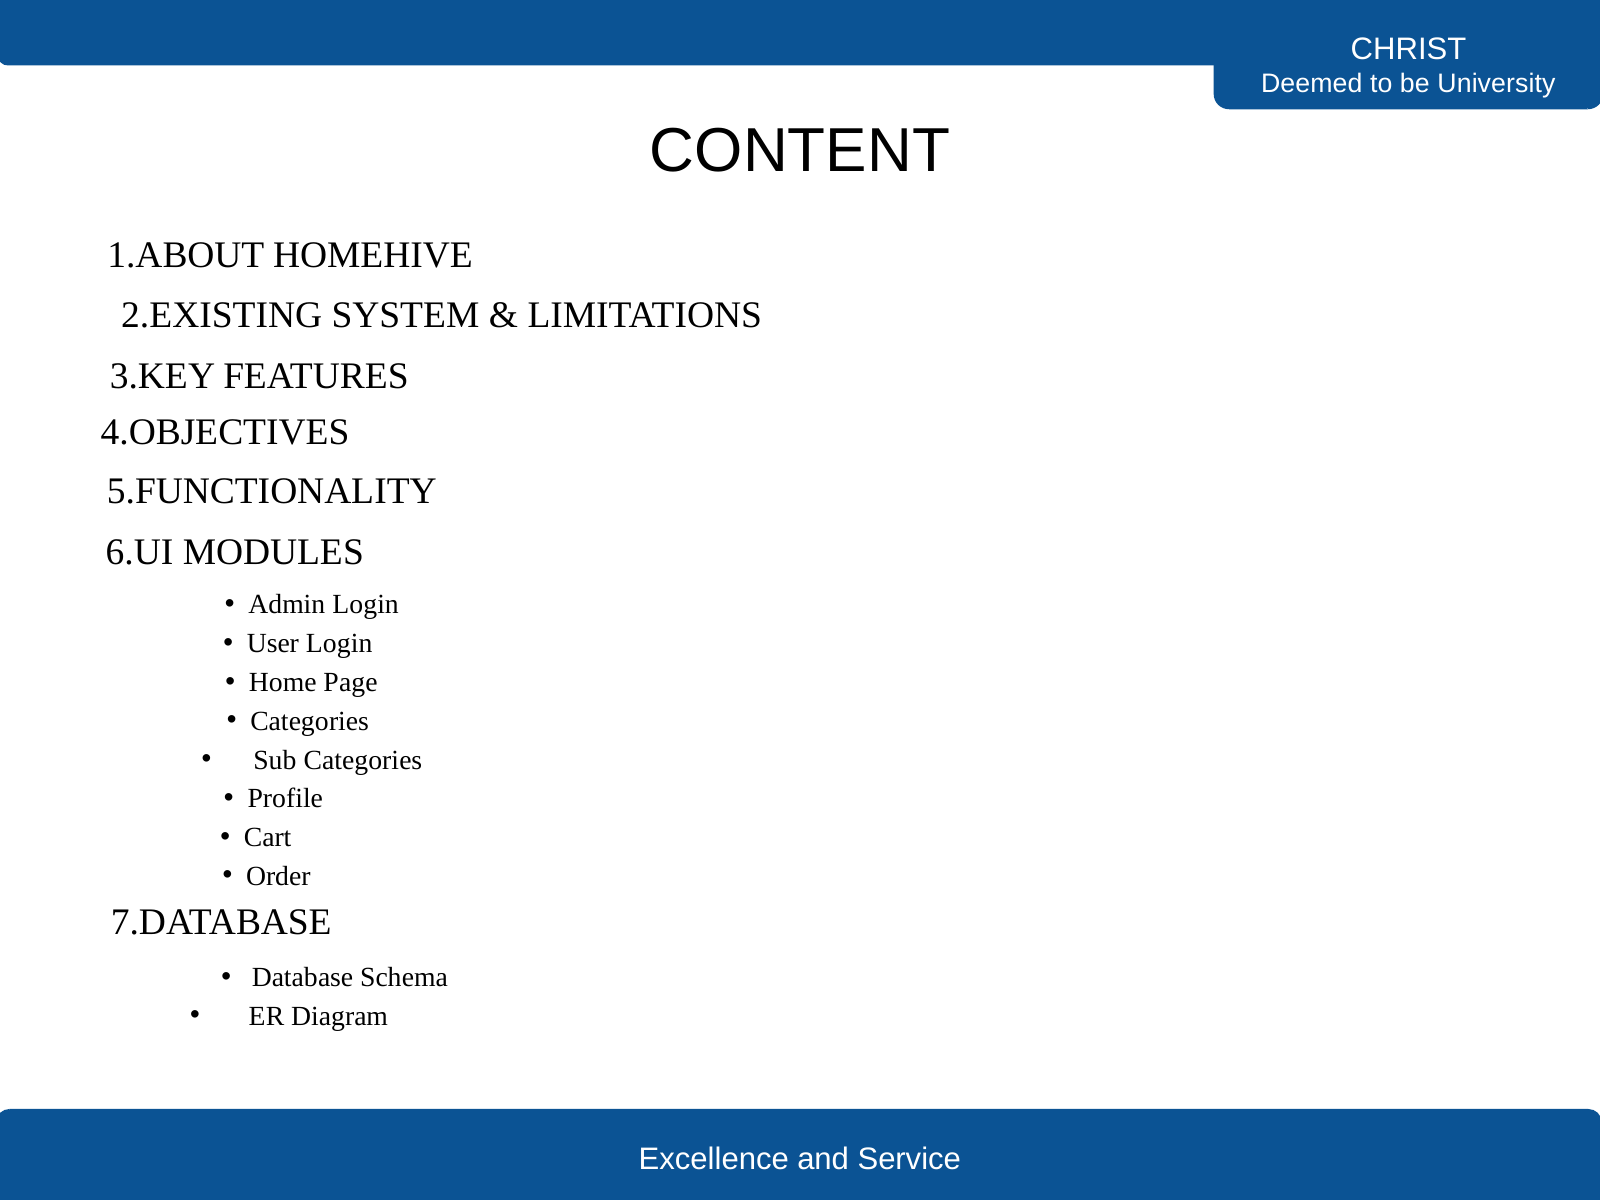

CHRIST
Deemed to be University
CONTENT
1.ABOUT HOMEHIVE
2.EXISTING SYSTEM & LIMITATIONS
3.KEY FEATURES
4.OBJECTIVES
5.FUNCTIONALITY
6.UI MODULES
Admin Login
User Login
Home Page
Categories
    Sub Categories
Profile
Cart
Order
7.DATABASE
 Database Schema
     ER Diagram

Excellence and Service